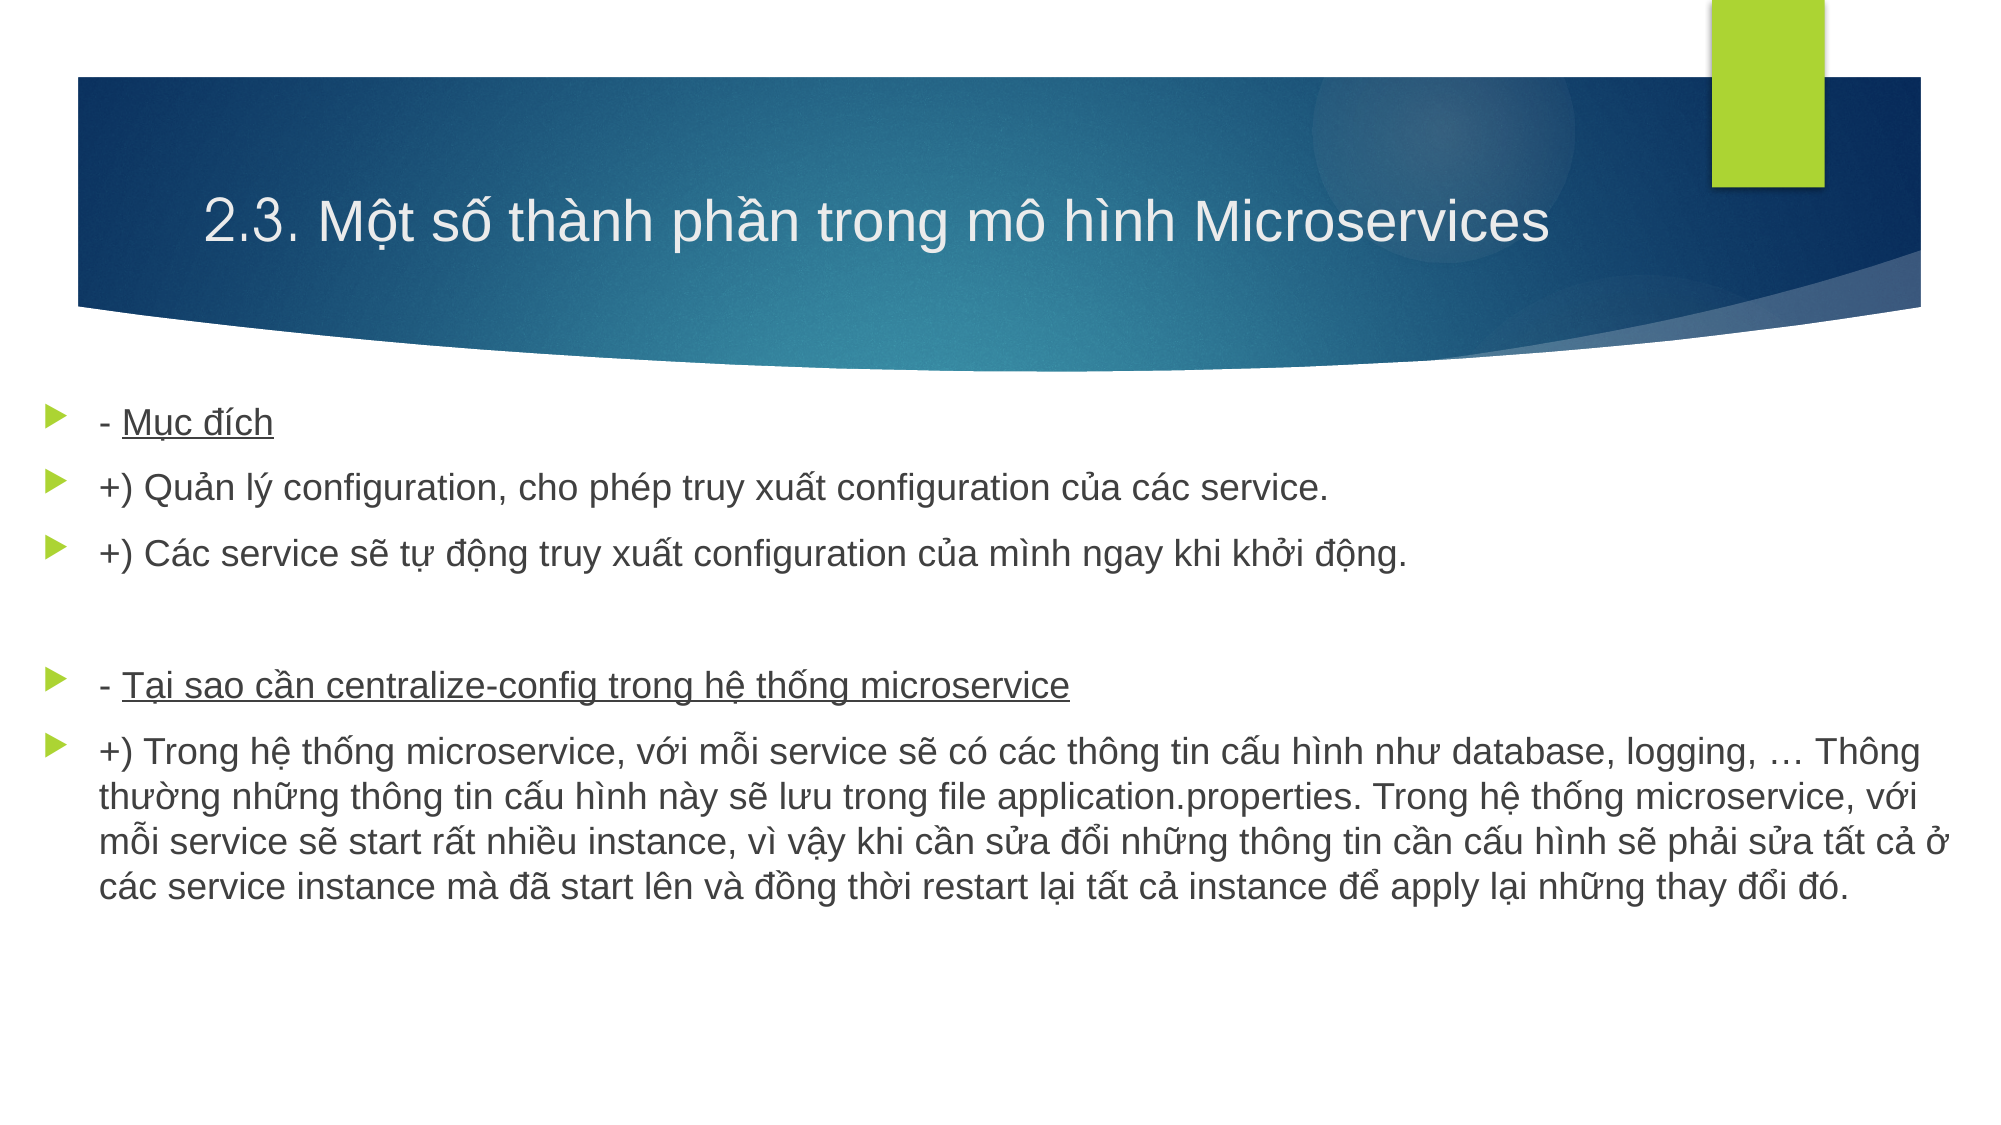

# 2.3. Một số thành phần trong mô hình Microservices
- Mục đích
+) Quản lý configuration, cho phép truy xuất configuration của các service.
+) Các service sẽ tự động truy xuất configuration của mình ngay khi khởi động.

- Tại sao cần centralize-config trong hệ thống microservice
+) Trong hệ thống microservice, với mỗi service sẽ có các thông tin cấu hình như database, logging, … Thông thường những thông tin cấu hình này sẽ lưu trong file application.properties. Trong hệ thống microservice, với mỗi service sẽ start rất nhiều instance, vì vậy khi cần sửa đổi những thông tin cần cấu hình sẽ phải sửa tất cả ở các service instance mà đã start lên và đồng thời restart lại tất cả instance để apply lại những thay đổi đó.